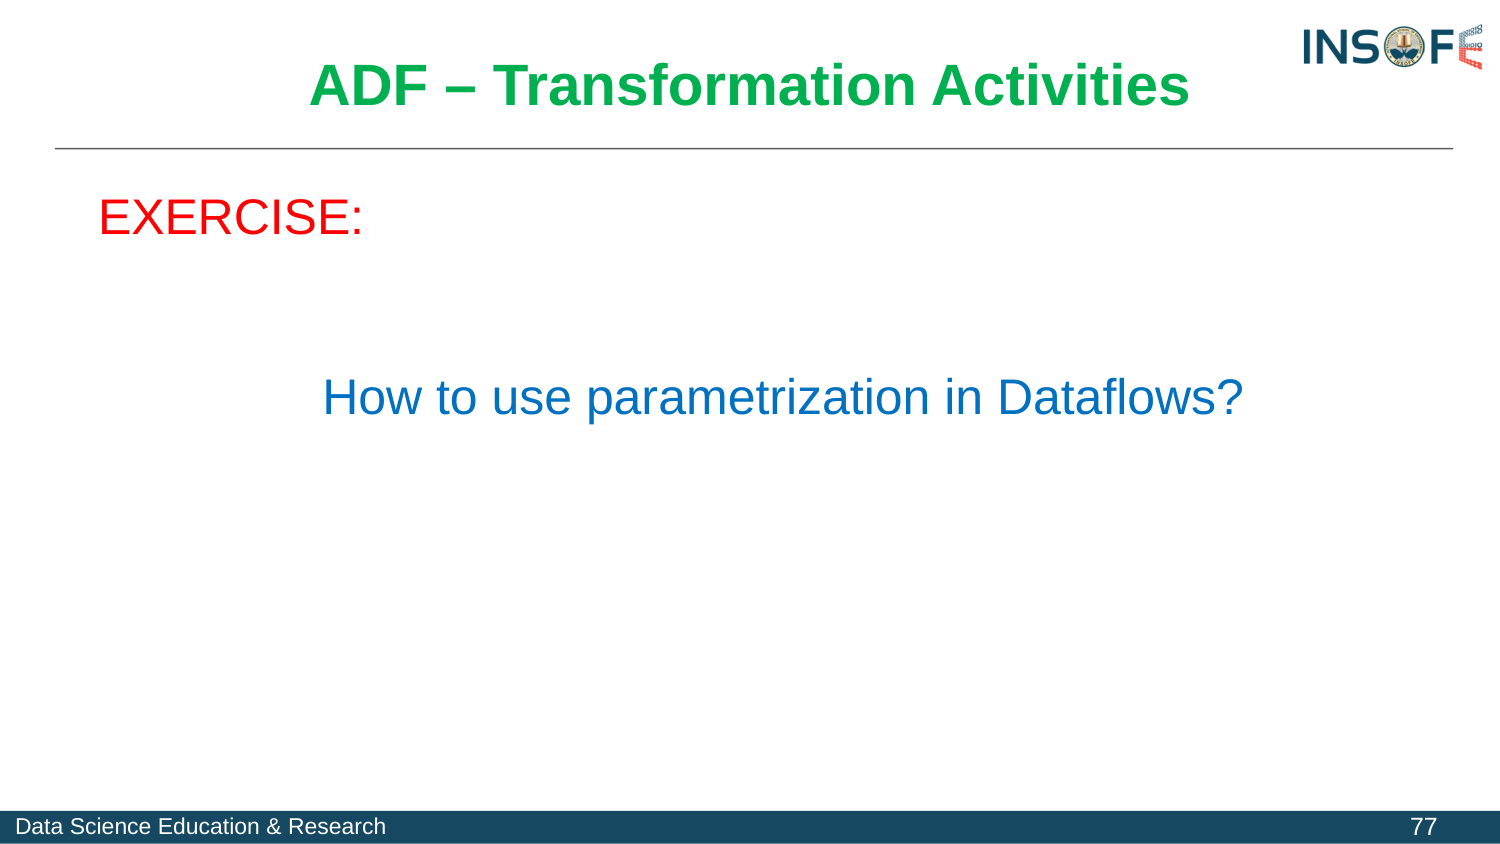

# ADF – Transformation Activities
EXERCISE:

                How to use parametrization in Dataflows?
77
Data Science Education & Research